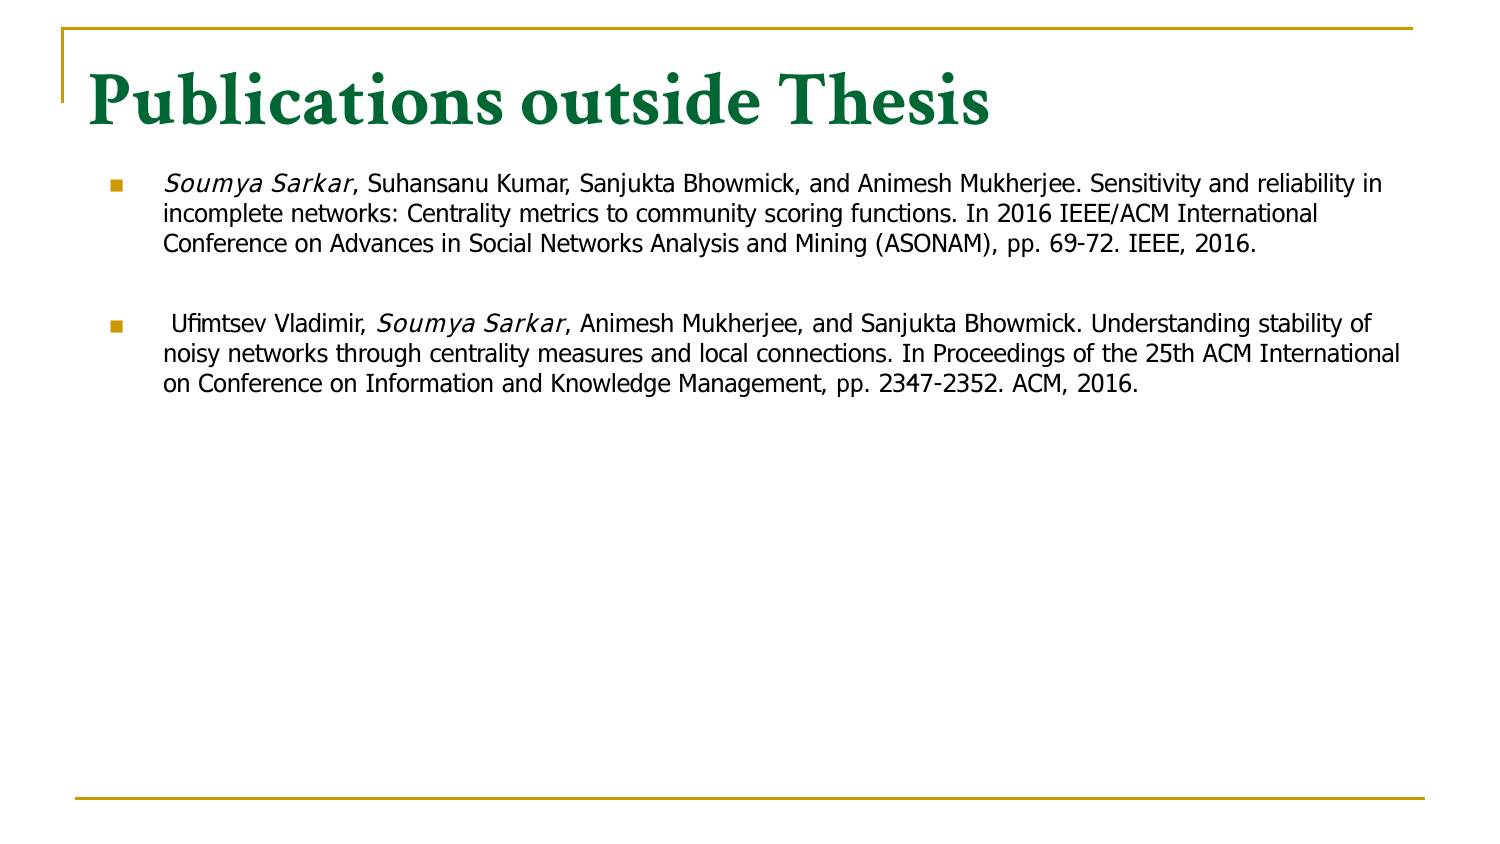

# Publications outside Thesis
Soumya Sarkar, Suhansanu Kumar, Sanjukta Bhowmick, and Animesh Mukherjee. Sensitivity and reliability in incomplete networks: Centrality metrics to community scoring functions. In 2016 IEEE/ACM International Conference on Advances in Social Networks Analysis and Mining (ASONAM), pp. 69-72. IEEE, 2016.

 Ufimtsev Vladimir, Soumya Sarkar, Animesh Mukherjee, and Sanjukta Bhowmick. Understanding stability of noisy networks through centrality measures and local connections. In Proceedings of the 25th ACM International on Conference on Information and Knowledge Management, pp. 2347-2352. ACM, 2016.